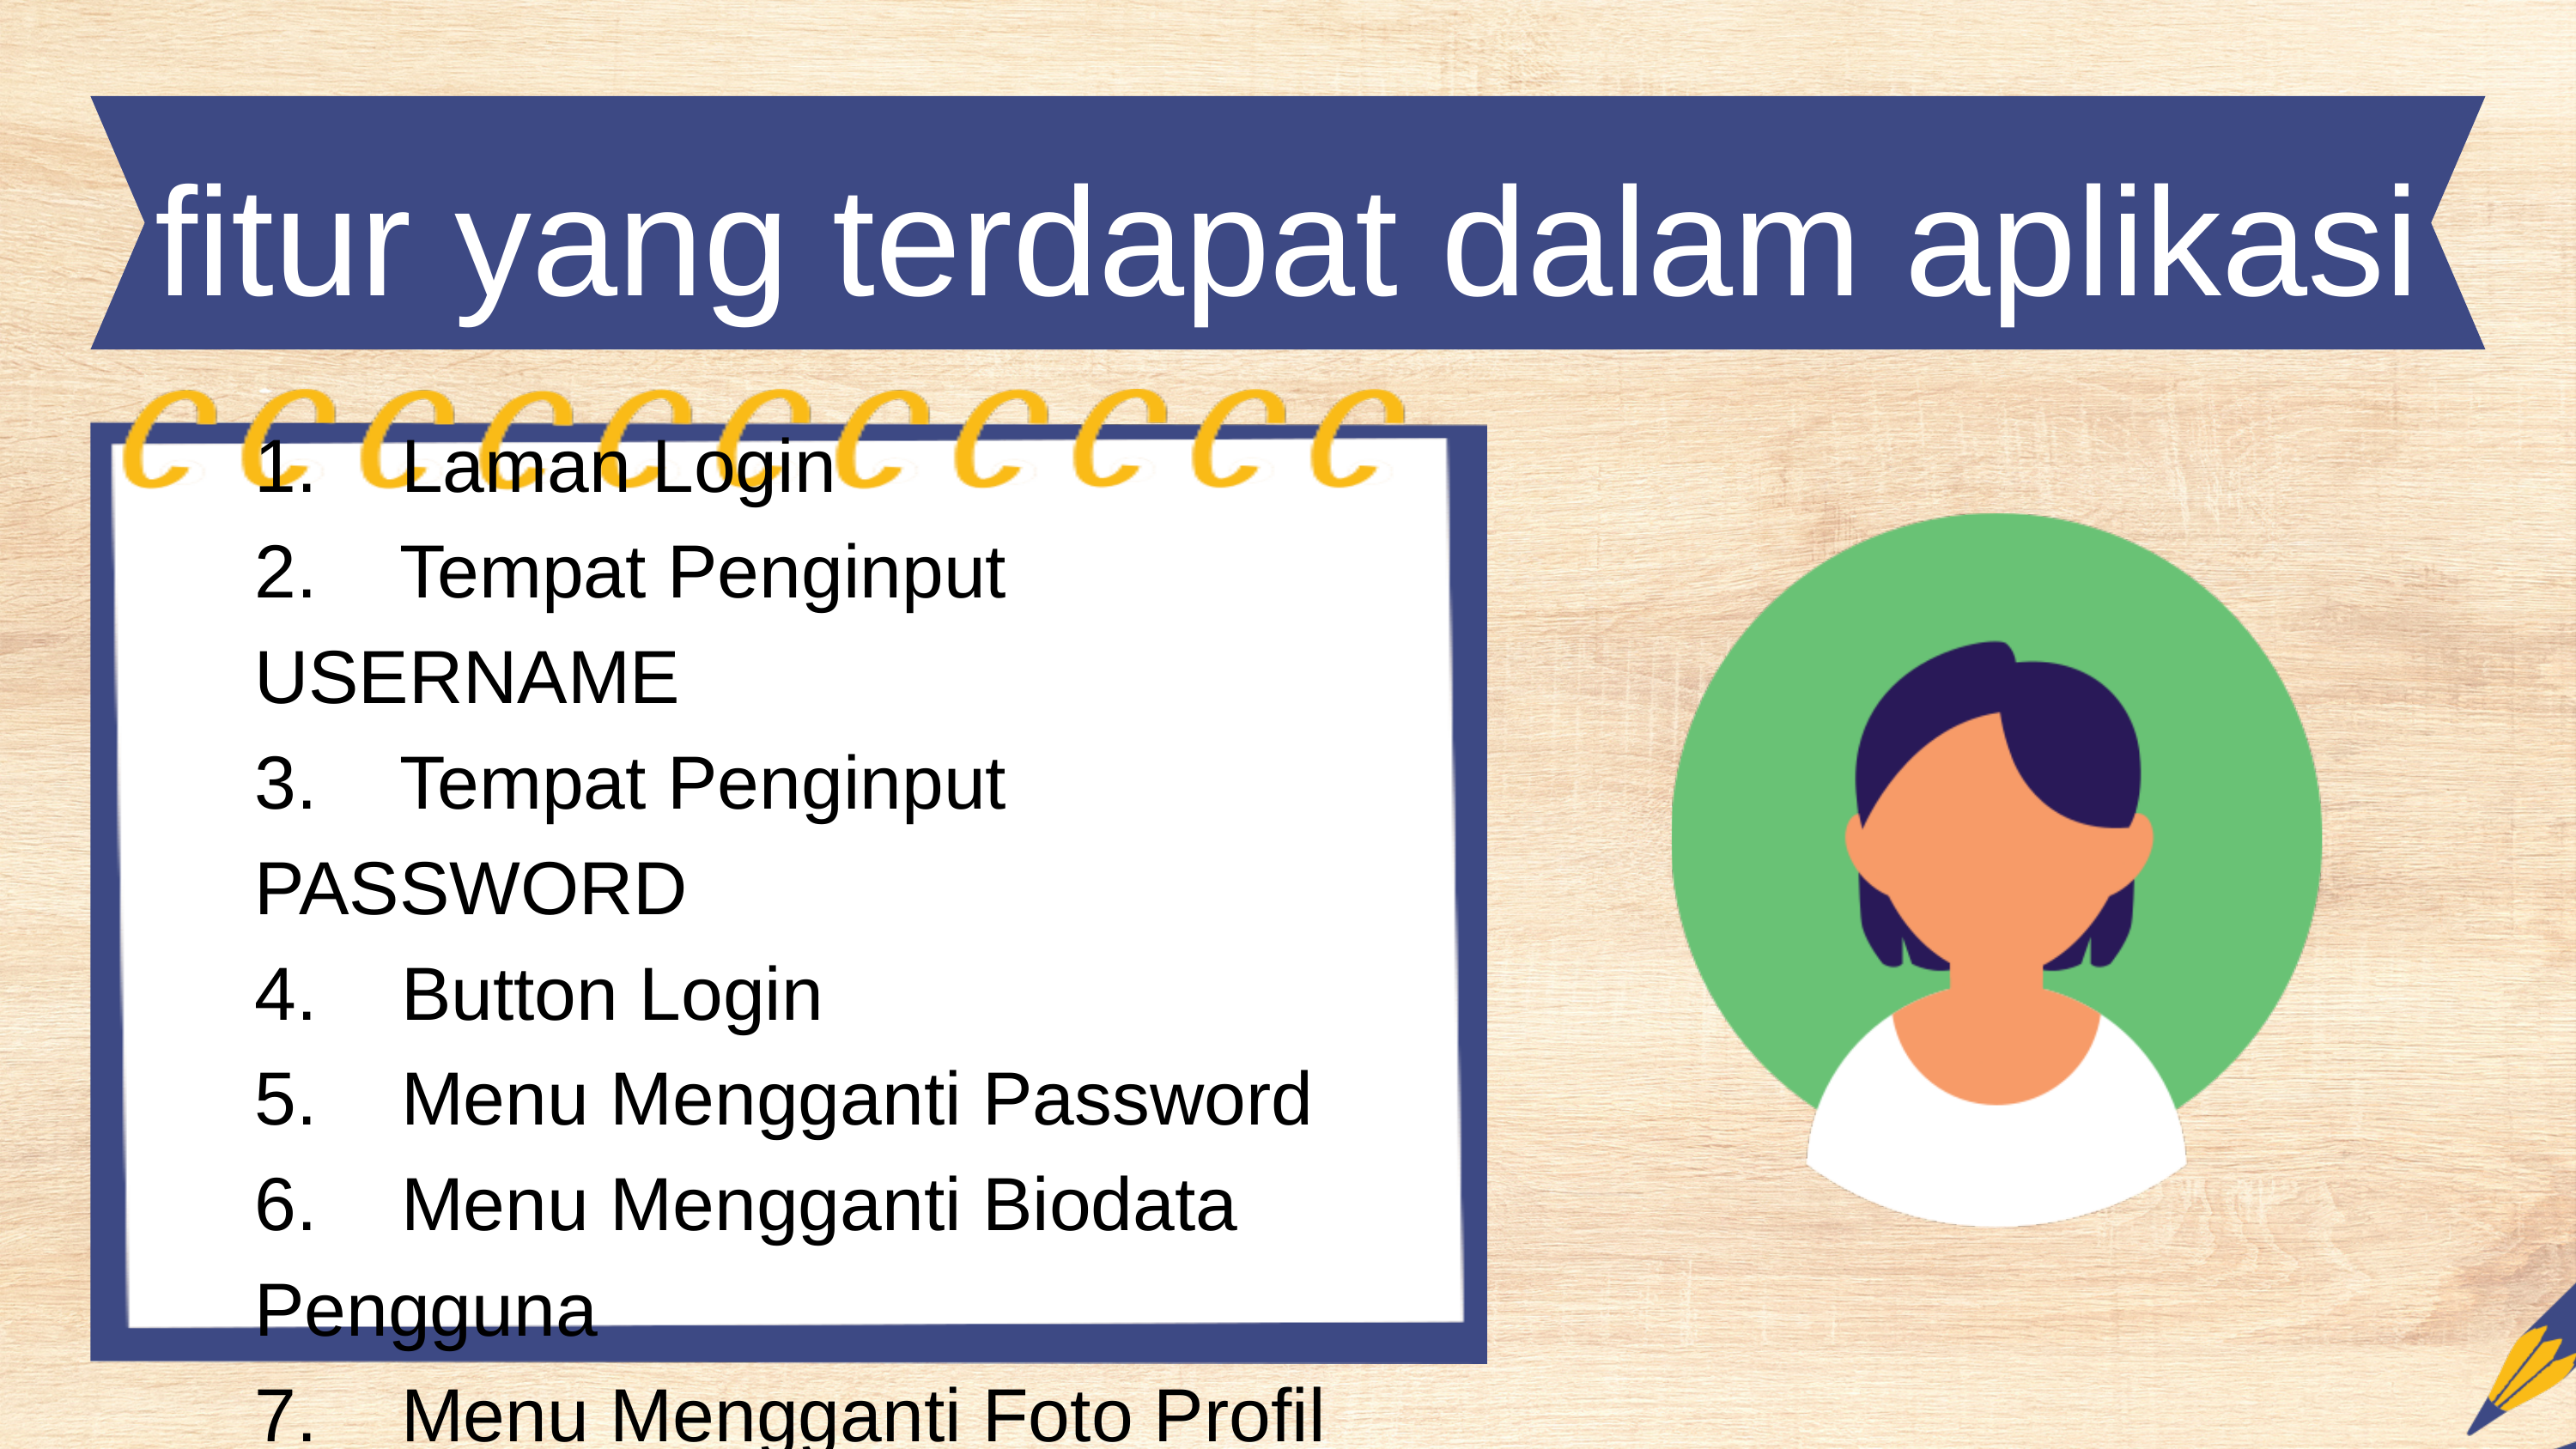

fitur yang terdapat dalam aplikasi

1.    Laman Login
2.    Tempat Penginput USERNAME
3.    Tempat Penginput PASSWORD
4.    Button Login
5.    Menu Mengganti Password
6.    Menu Mengganti Biodata Pengguna
7.    Menu Mengganti Foto Profil
8.    Menu Mengganti USERNAME